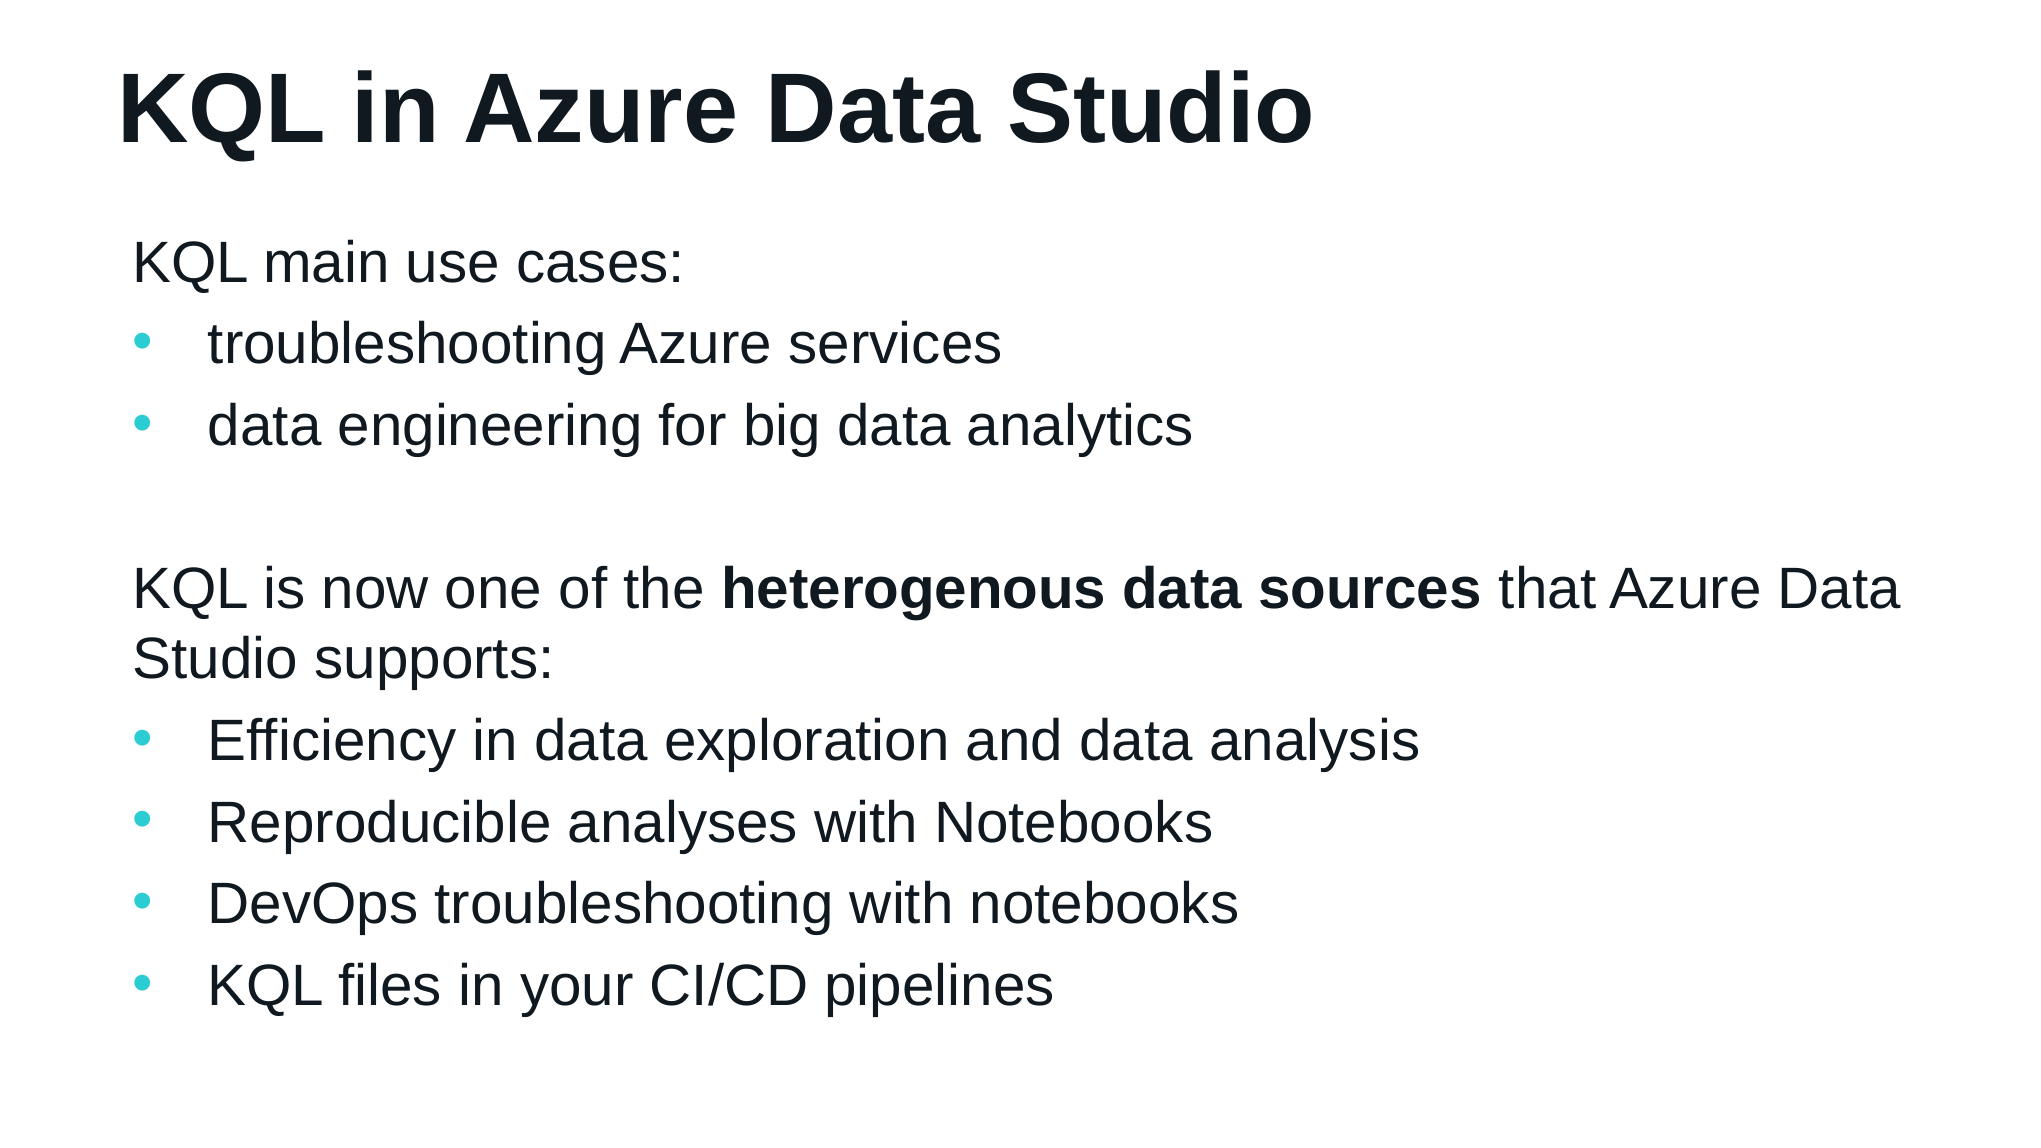

# KQL in Azure Data Studio
KQL main use cases:
troubleshooting Azure services
data engineering for big data analytics

KQL is now one of the heterogenous data sources that Azure Data Studio supports:
Efficiency in data exploration and data analysis
Reproducible analyses with Notebooks
DevOps troubleshooting with notebooks
KQL files in your CI/CD pipelines